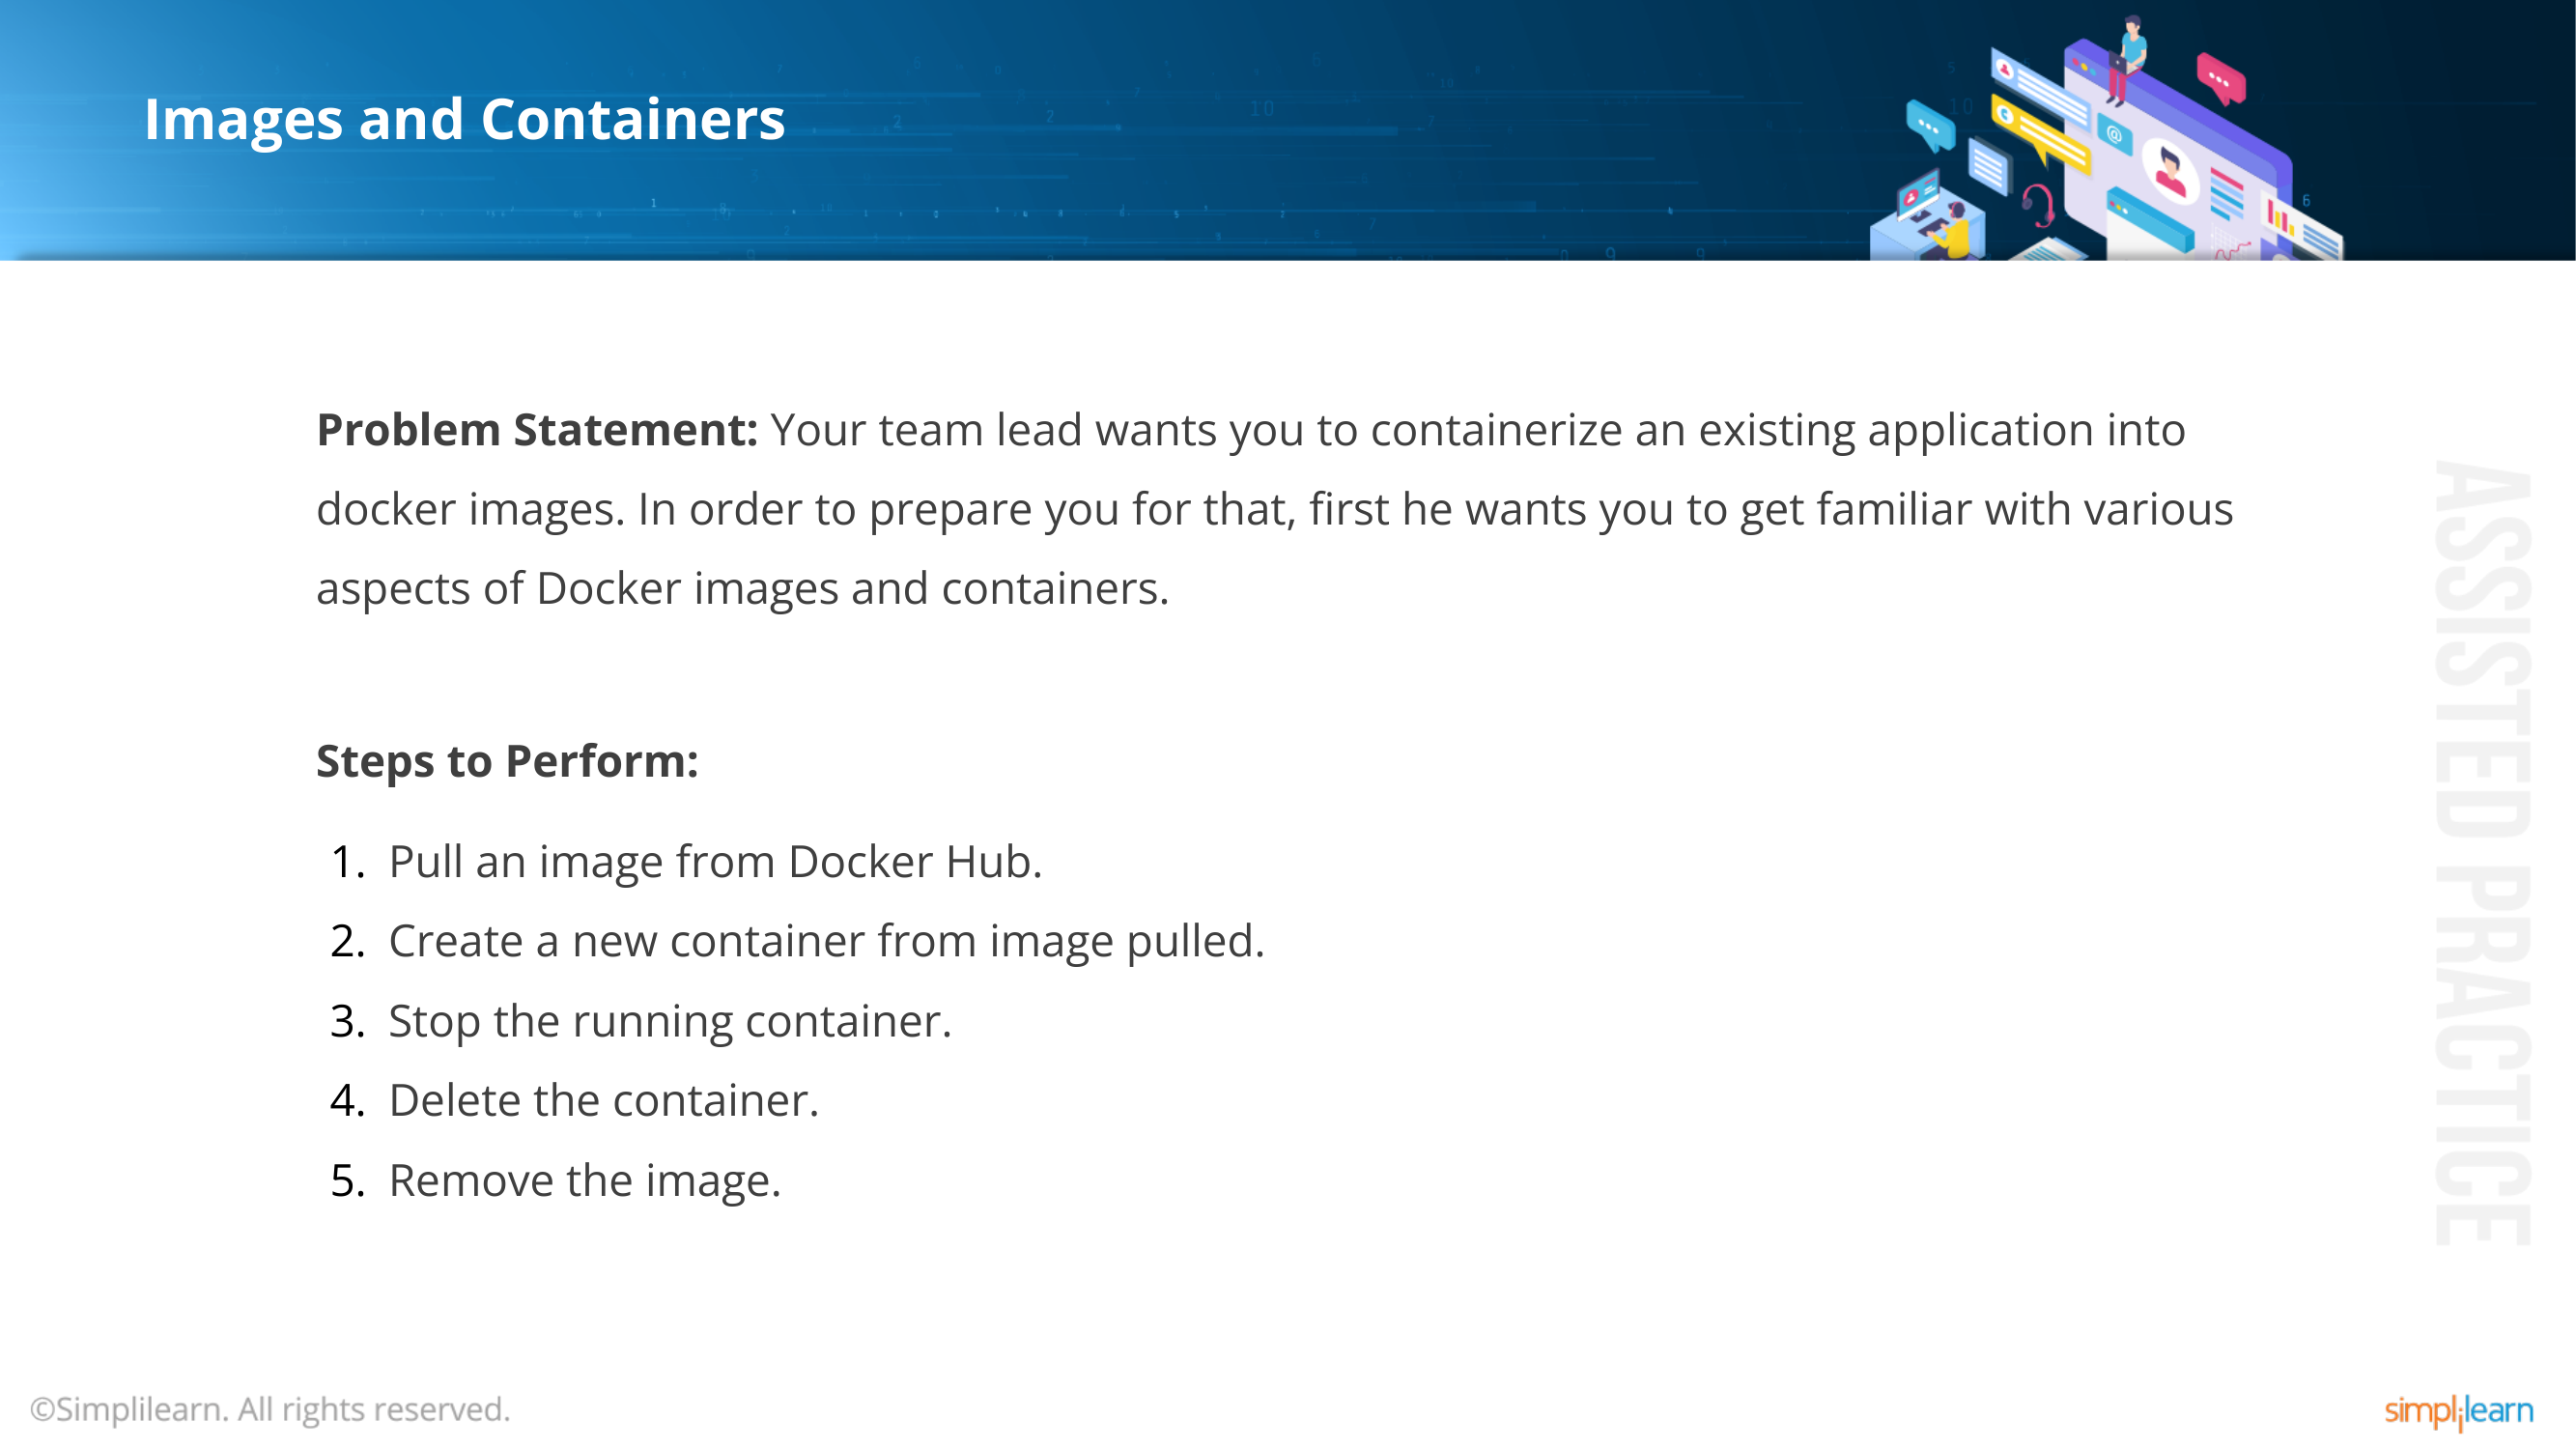

# Images and Containers
Problem Statement: Your team lead wants you to containerize an existing application into docker images. In order to prepare you for that, first he wants you to get familiar with various aspects of Docker images and containers.

Steps to Perform:
Pull an image from Docker Hub.
Create a new container from image pulled.
Stop the running container.
Delete the container.
Remove the image.